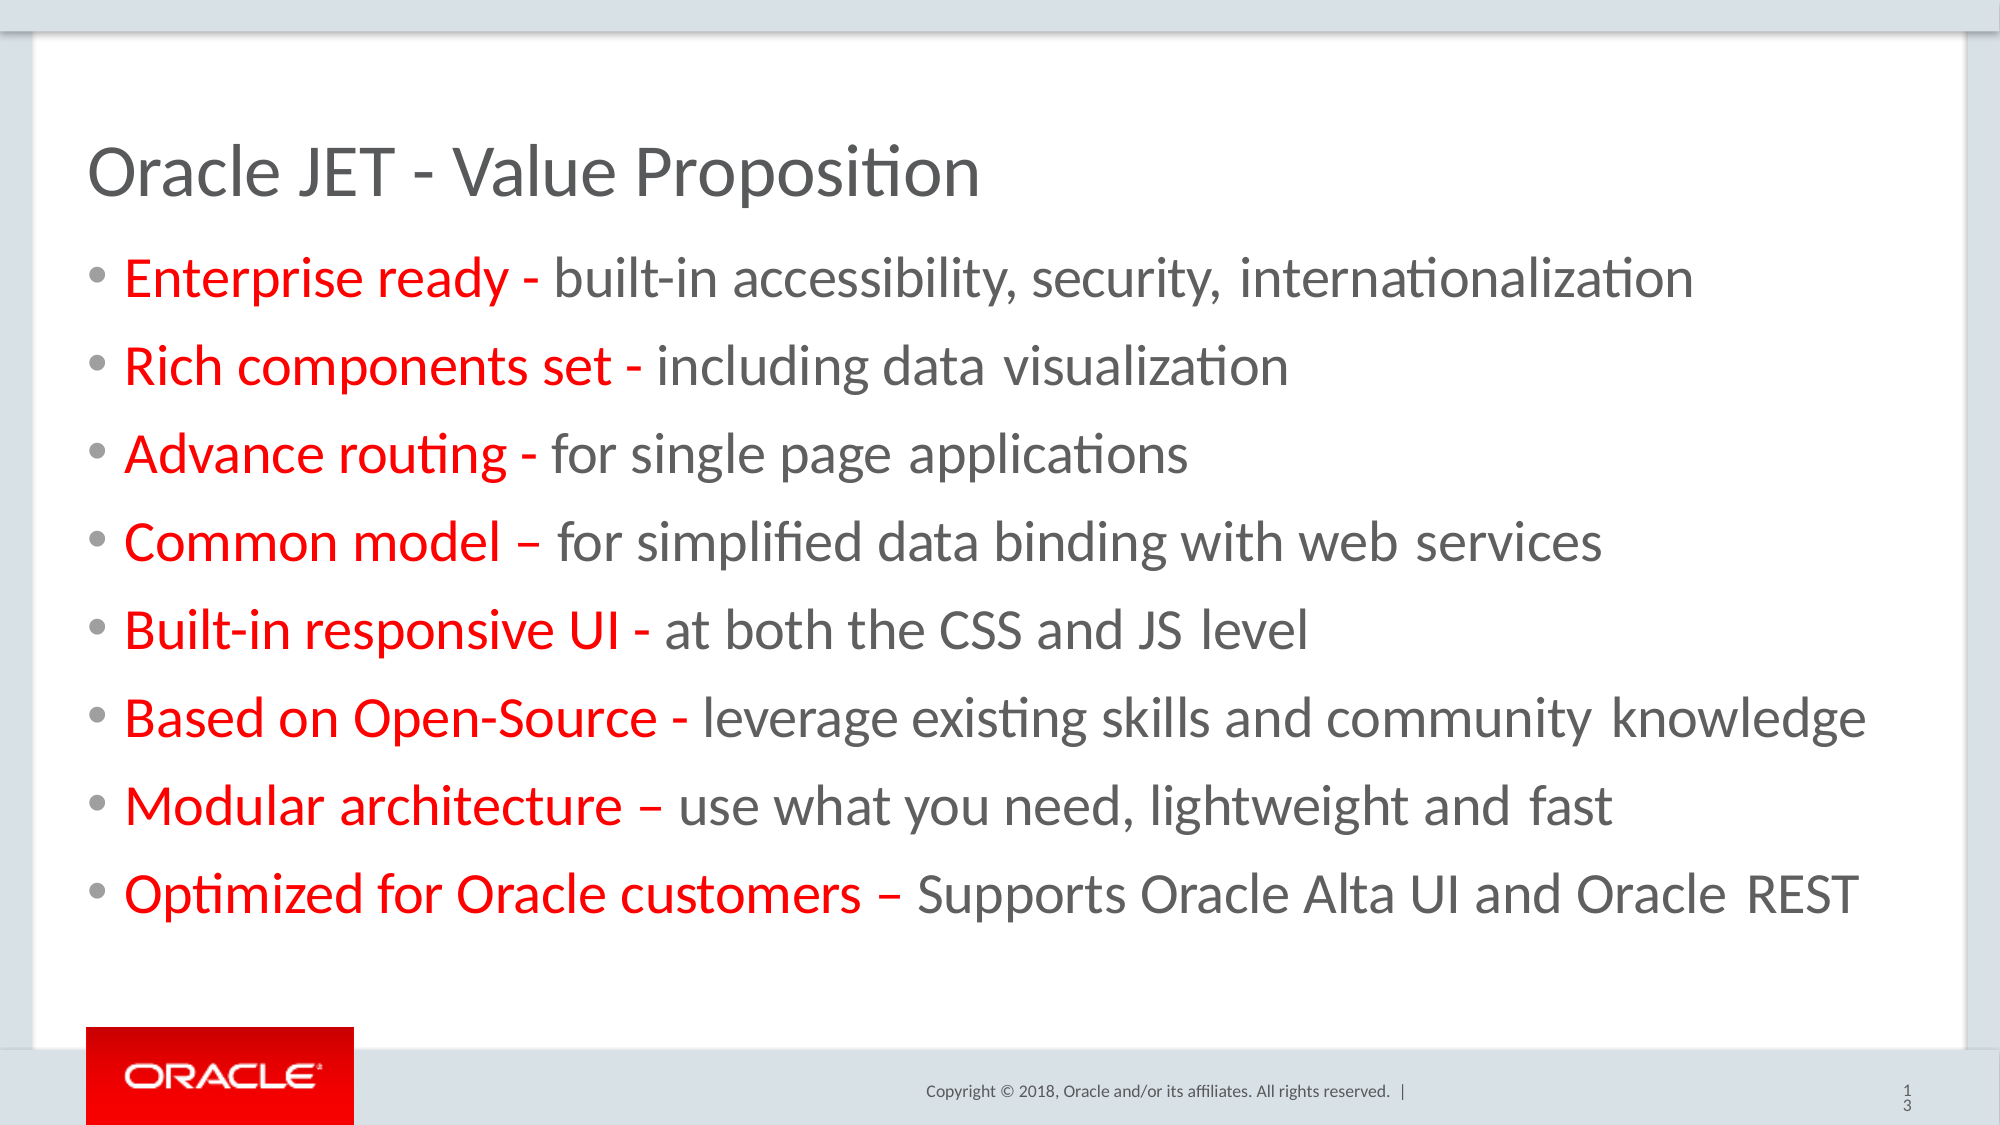

Copyright © 2015, Oracle and/or its affiliates. All rights reserved. |
# Oracle JET - Value Proposition
Enterprise ready - built-in accessibility, security, internationalization
Rich components set - including data visualization
Advance routing - for single page applications
Common model – for simplified data binding with web services
Built-in responsive UI - at both the CSS and JS level
Based on Open-Source - leverage existing skills and community knowledge
Modular architecture – use what you need, lightweight and fast
Optimized for Oracle customers – Supports Oracle Alta UI and Oracle REST

13